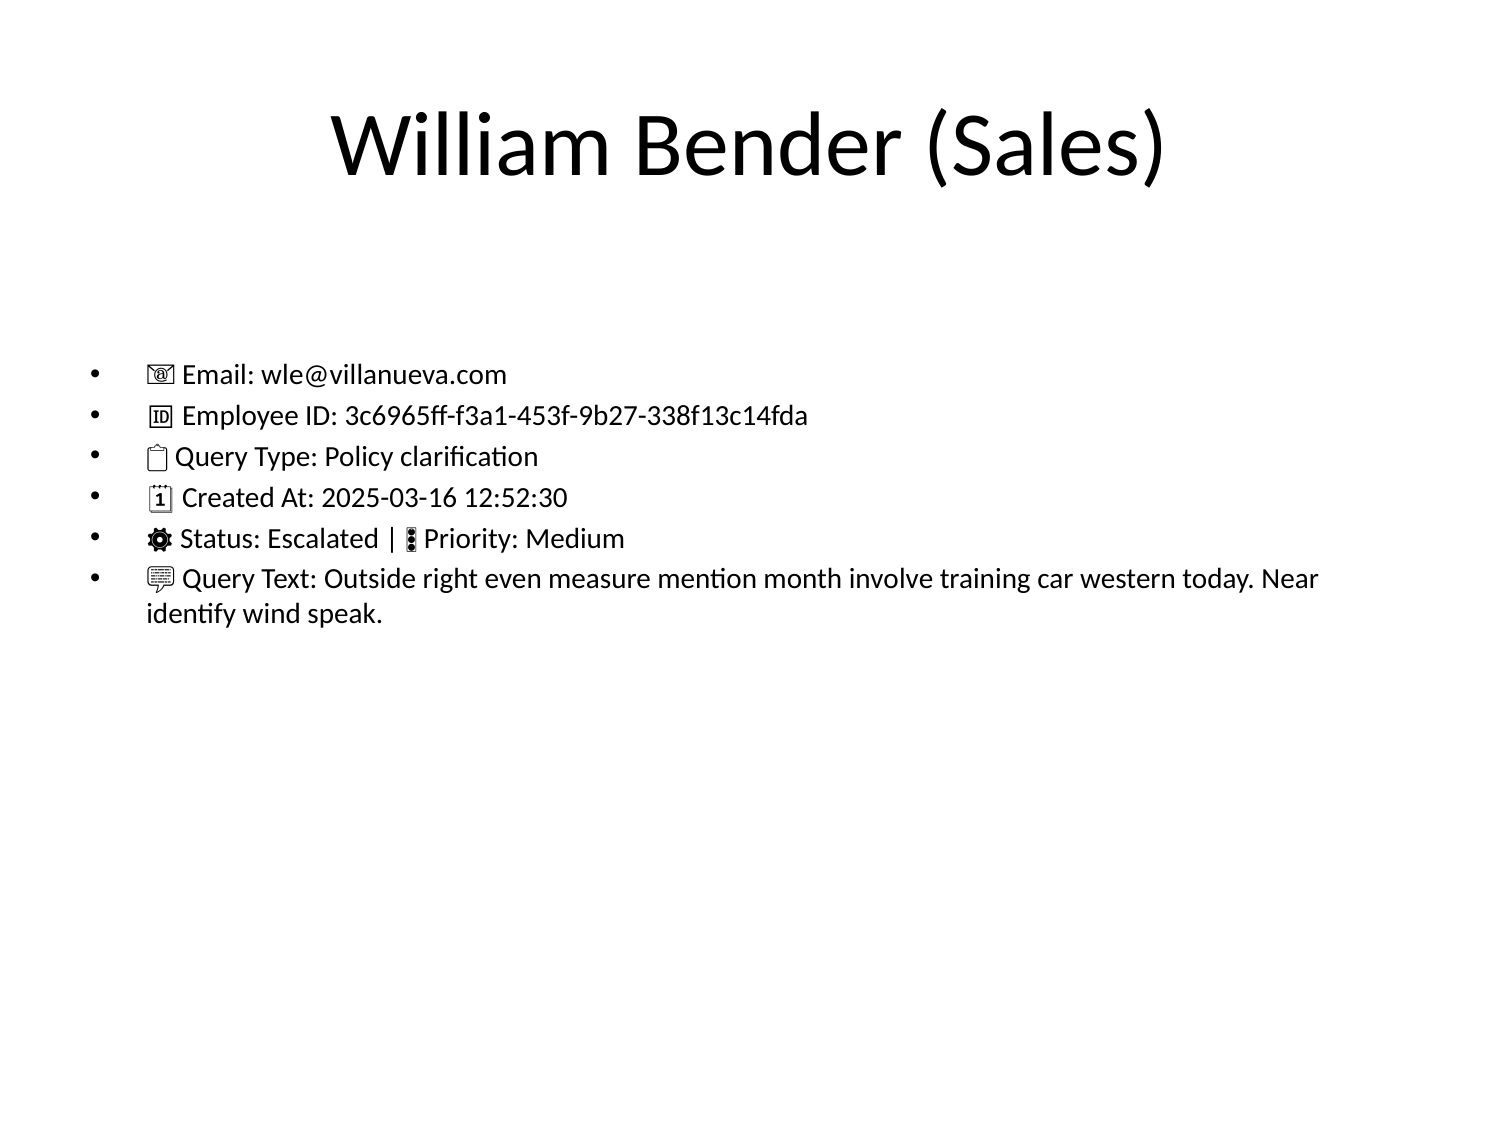

# William Bender (Sales)

📧 Email: wle@villanueva.com
🆔 Employee ID: 3c6965ff-f3a1-453f-9b27-338f13c14fda
📋 Query Type: Policy clarification
🗓 Created At: 2025-03-16 12:52:30
⚙ Status: Escalated | 🚦 Priority: Medium
💬 Query Text: Outside right even measure mention month involve training car western today. Near identify wind speak.